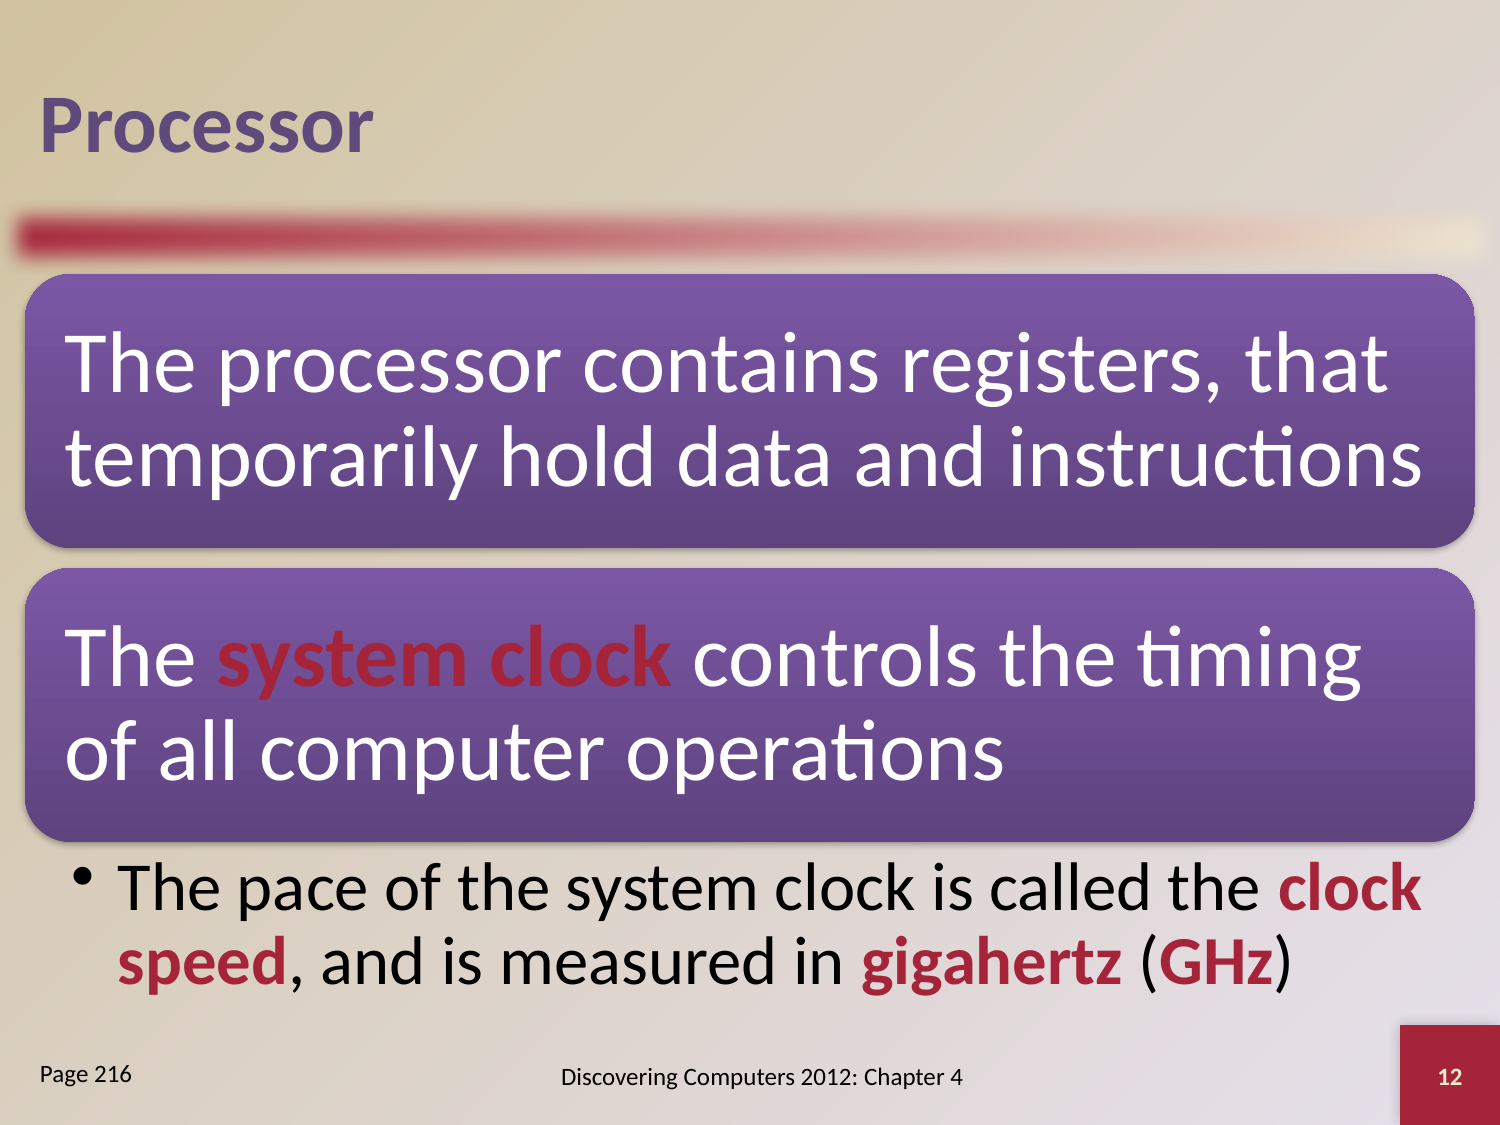

# Processor
The processor contains registers, that temporarily hold data and instructions
The system clock controls the timing of all computer operations
The pace of the system clock is called the clock speed, and is measured in gigahertz (GHz)
12
Discovering Computers 2012: Chapter 4
Page 216